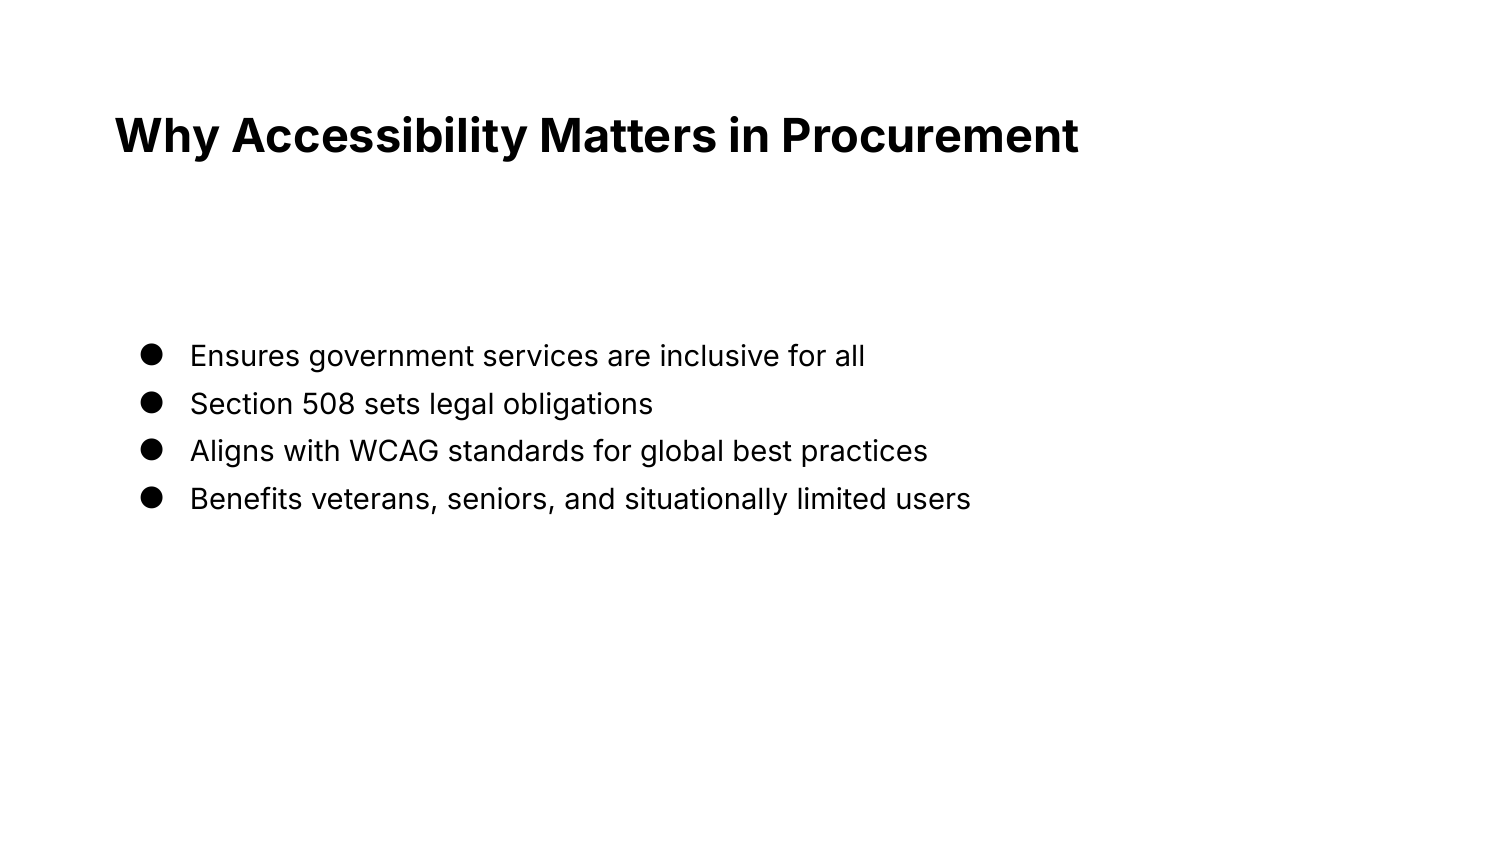

Why Accessibility Matters in Procurement
Ensures government services are inclusive for all
Section 508 sets legal obligations
Aligns with WCAG standards for global best practices
Benefits veterans, seniors, and situationally limited users